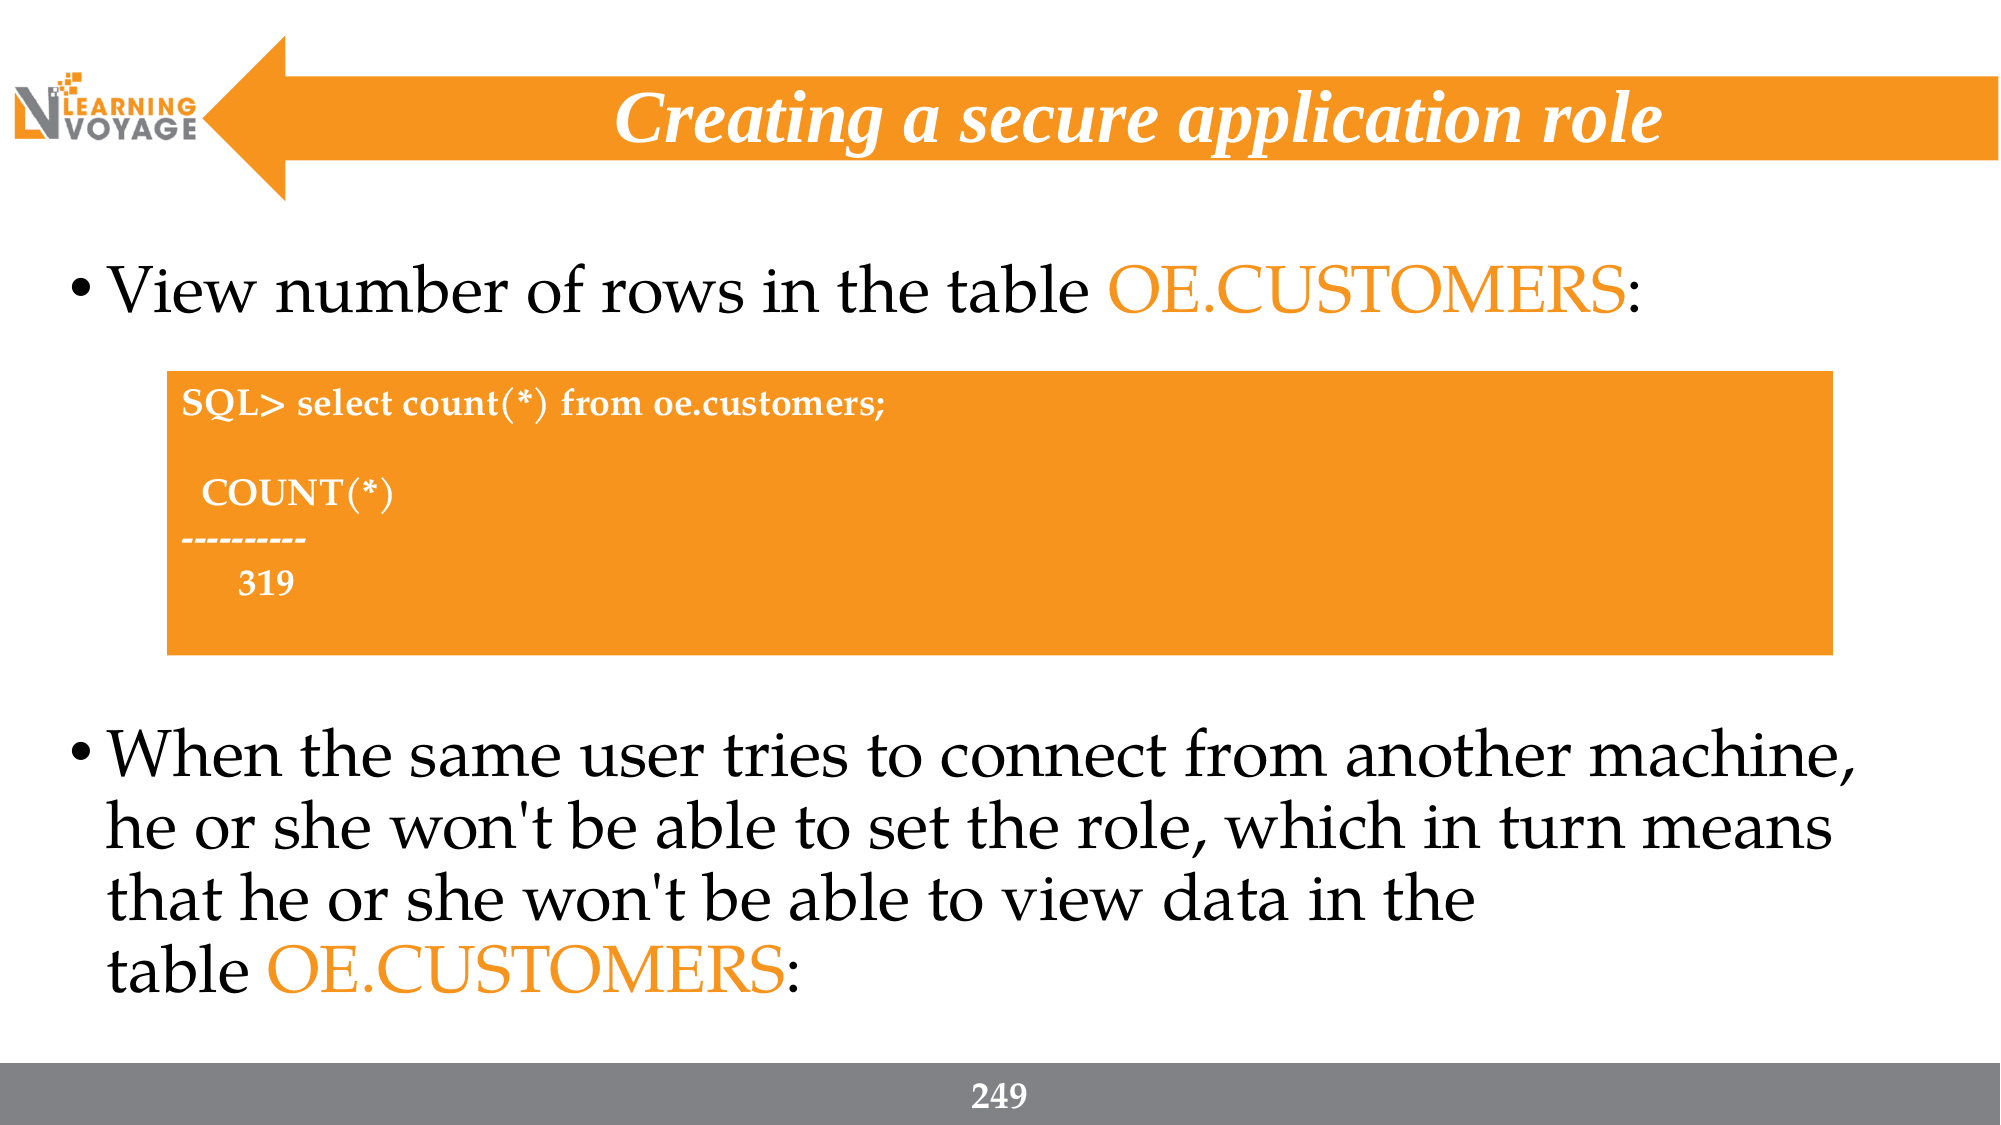

# Creating a secure application role
View number of rows in the table OE.CUSTOMERS:

When the same user tries to connect from another machine, he or she won't be able to set the role, which in turn means that he or she won't be able to view data in the table OE.CUSTOMERS:
SQL> select count(*) from oe.customers;

  COUNT(*)
----------
      319

249